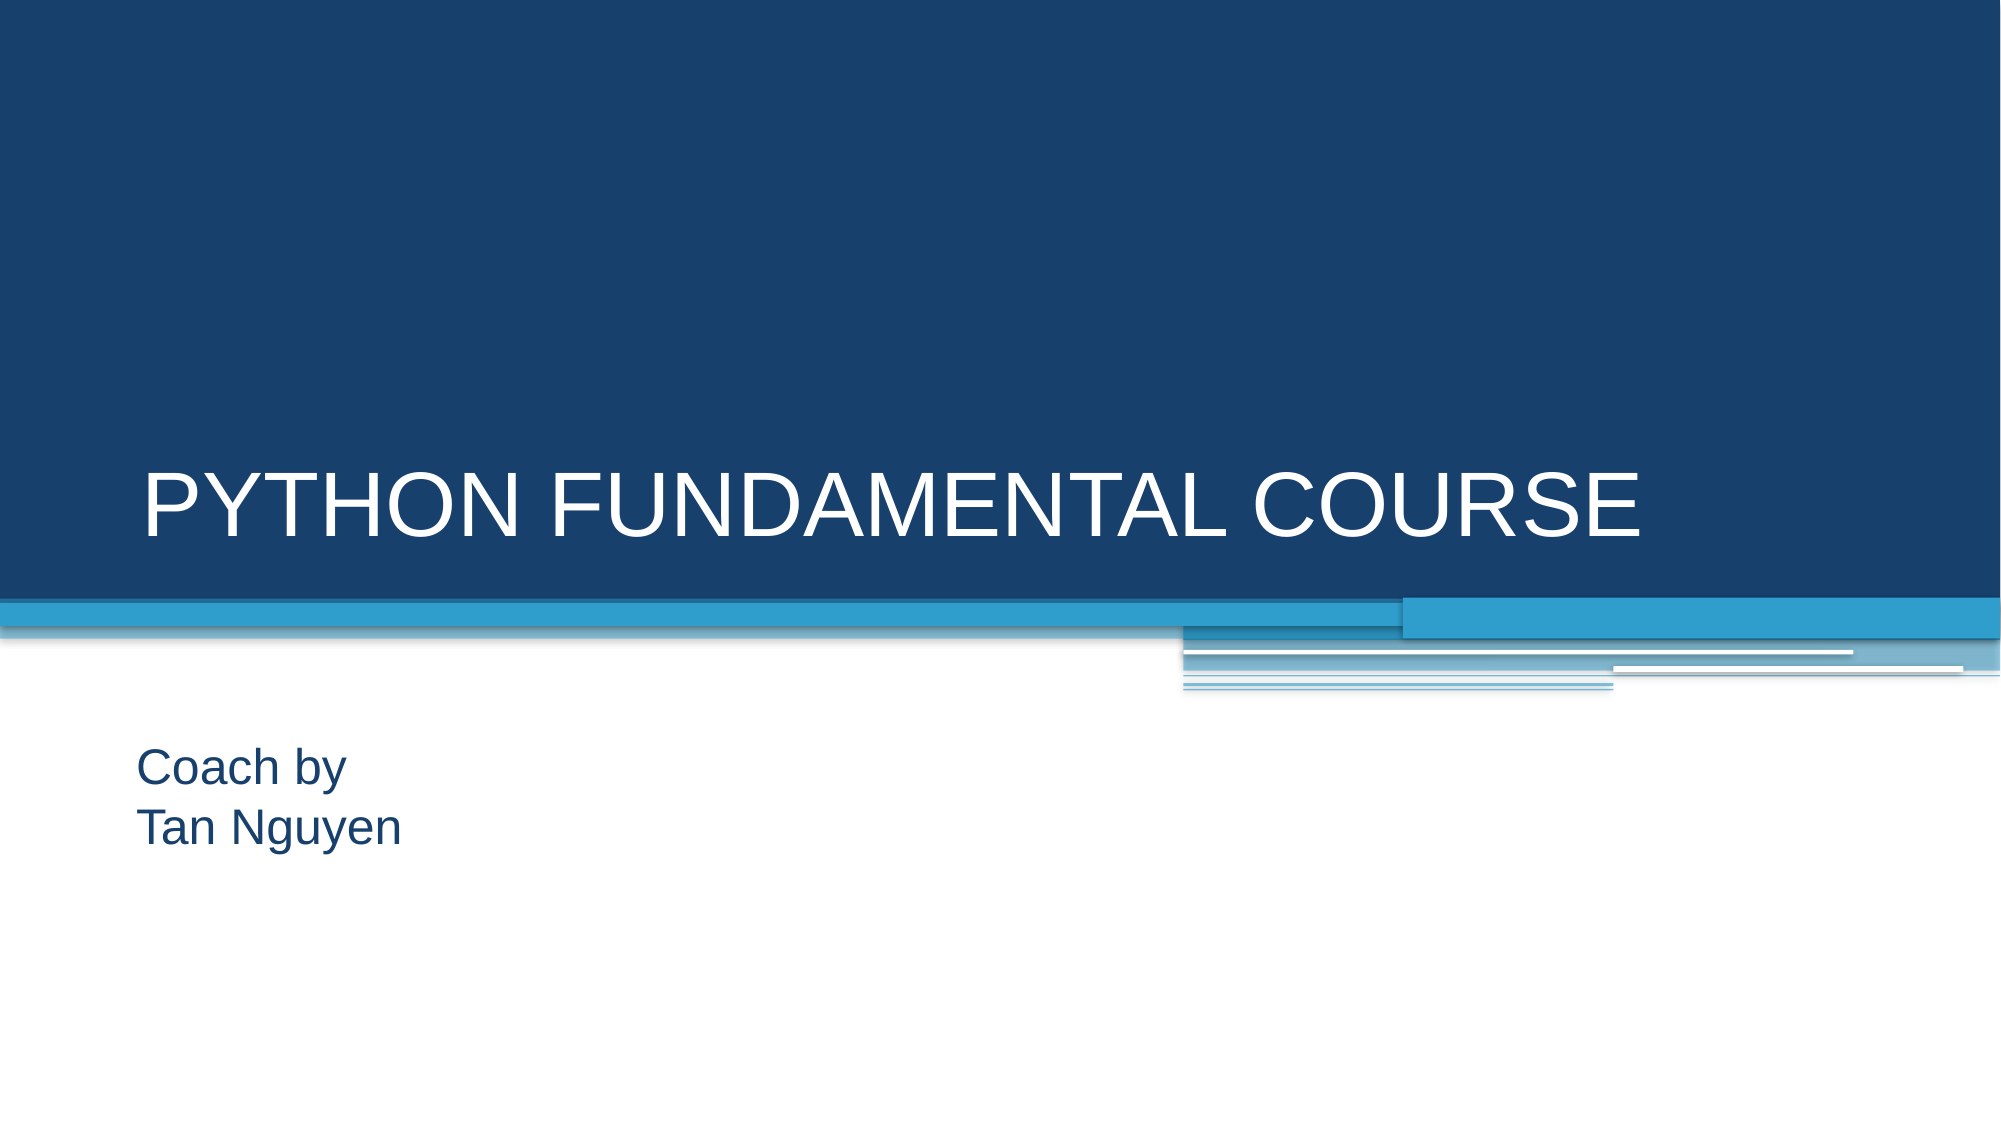

# PYTHON FUNDAMENTAL COURSE
Coach by
Tan Nguyen